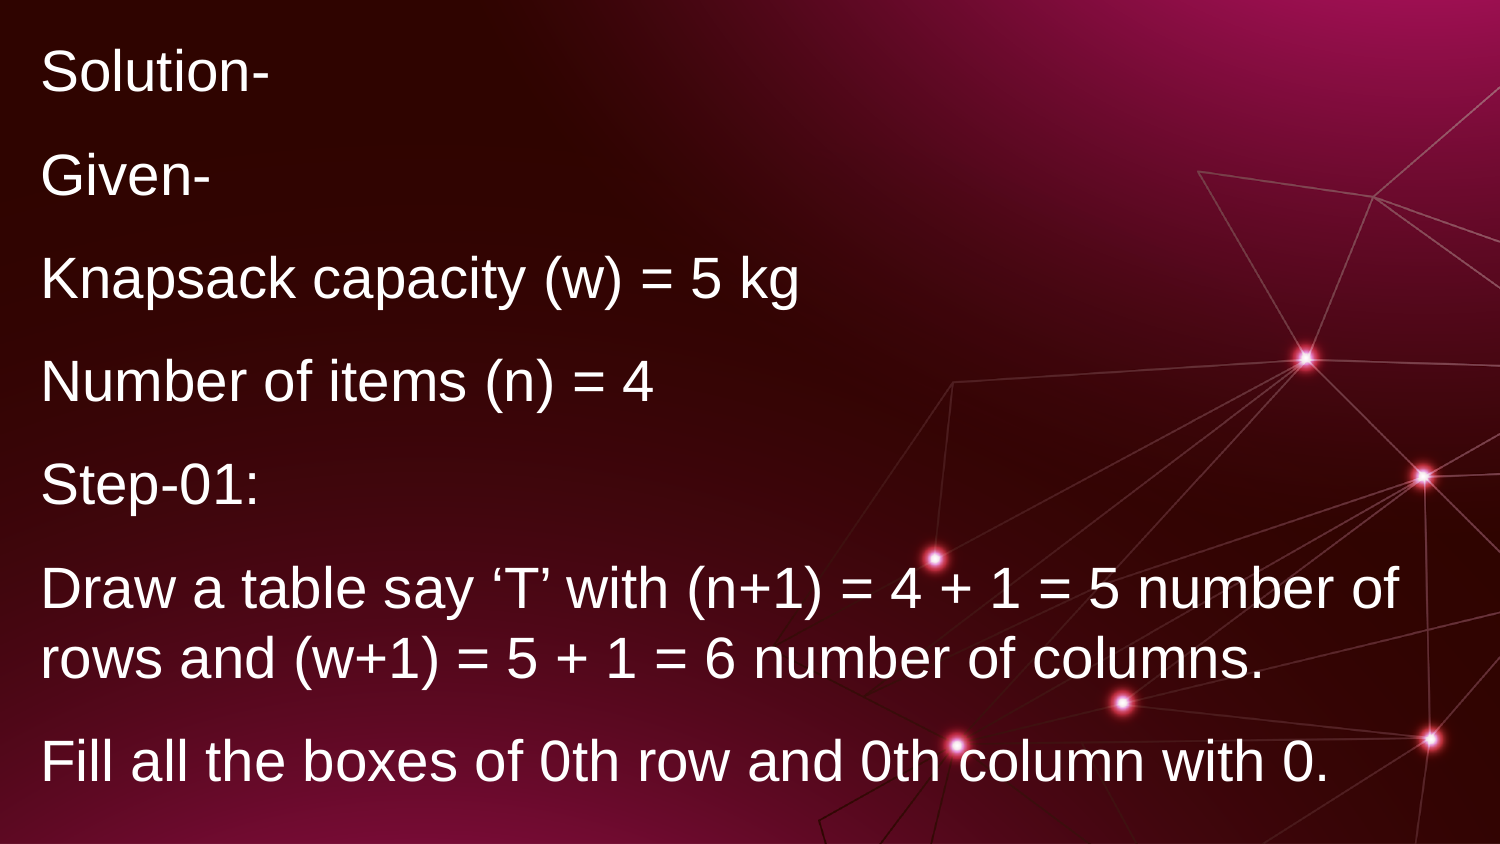

Solution-
Given-
Knapsack capacity (w) = 5 kg
Number of items (n) = 4
Step-01:
Draw a table say ‘T’ with (n+1) = 4 + 1 = 5 number of rows and (w+1) = 5 + 1 = 6 number of columns.
Fill all the boxes of 0th row and 0th column with 0.